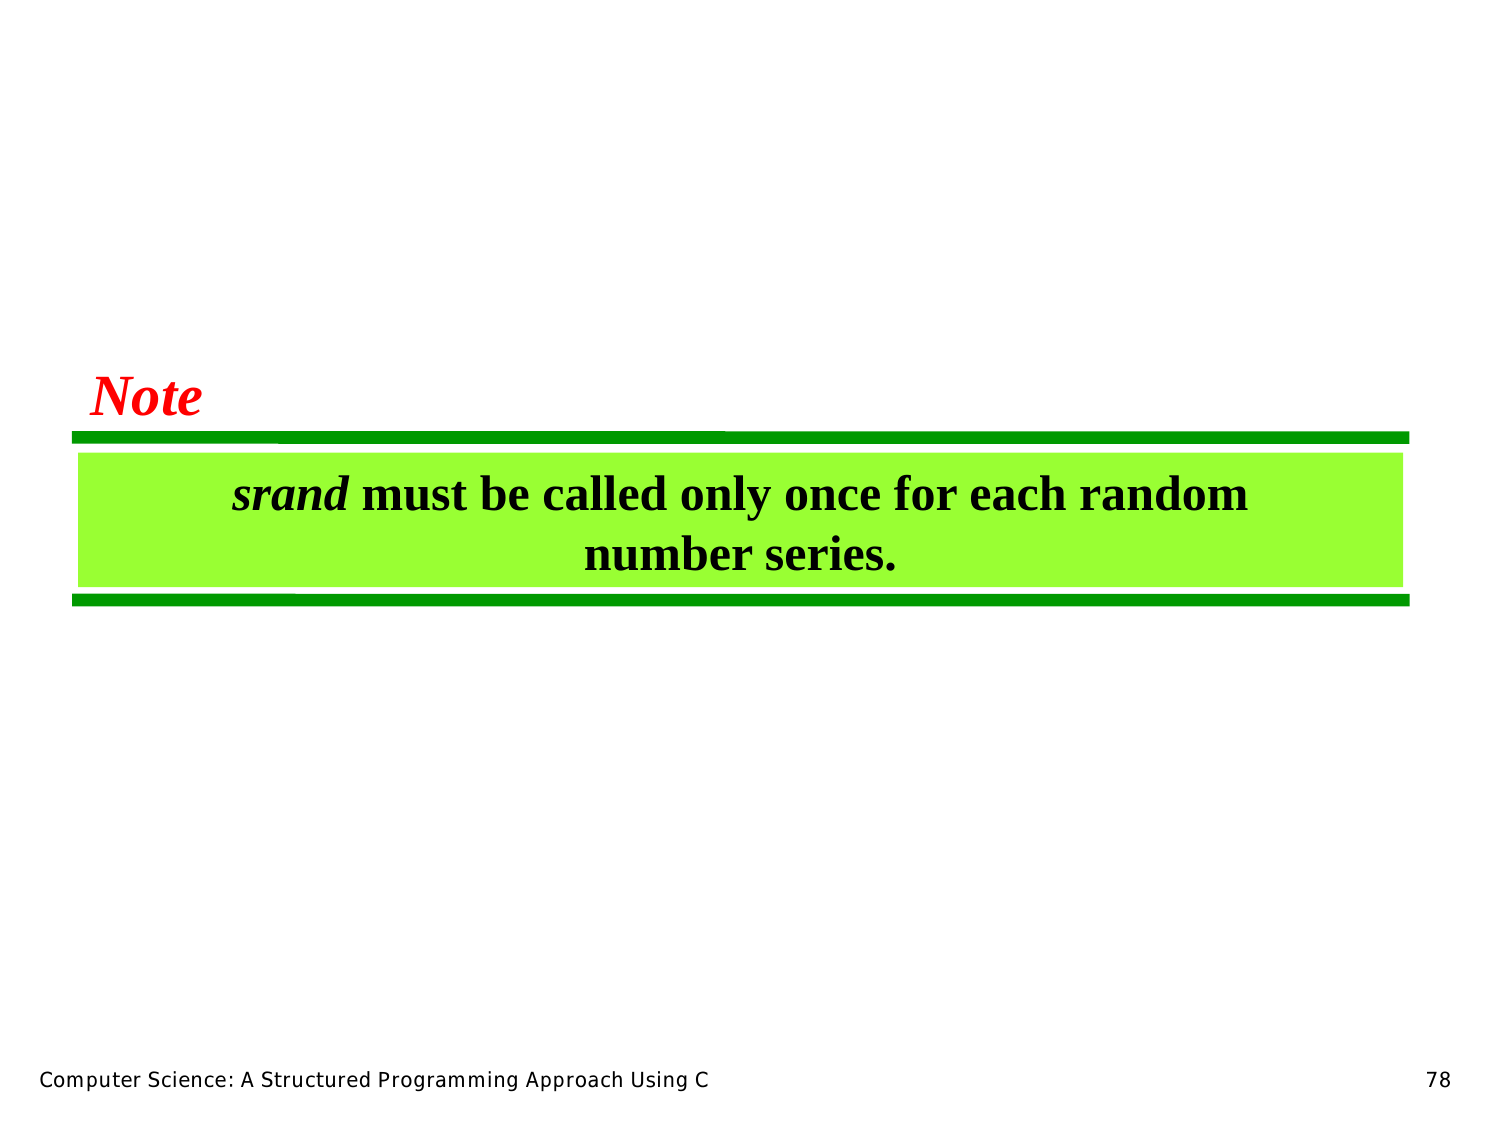

Note

srand must be called only once for each random
number series.

Computer Science: A Structured Programming Approach Using C
78